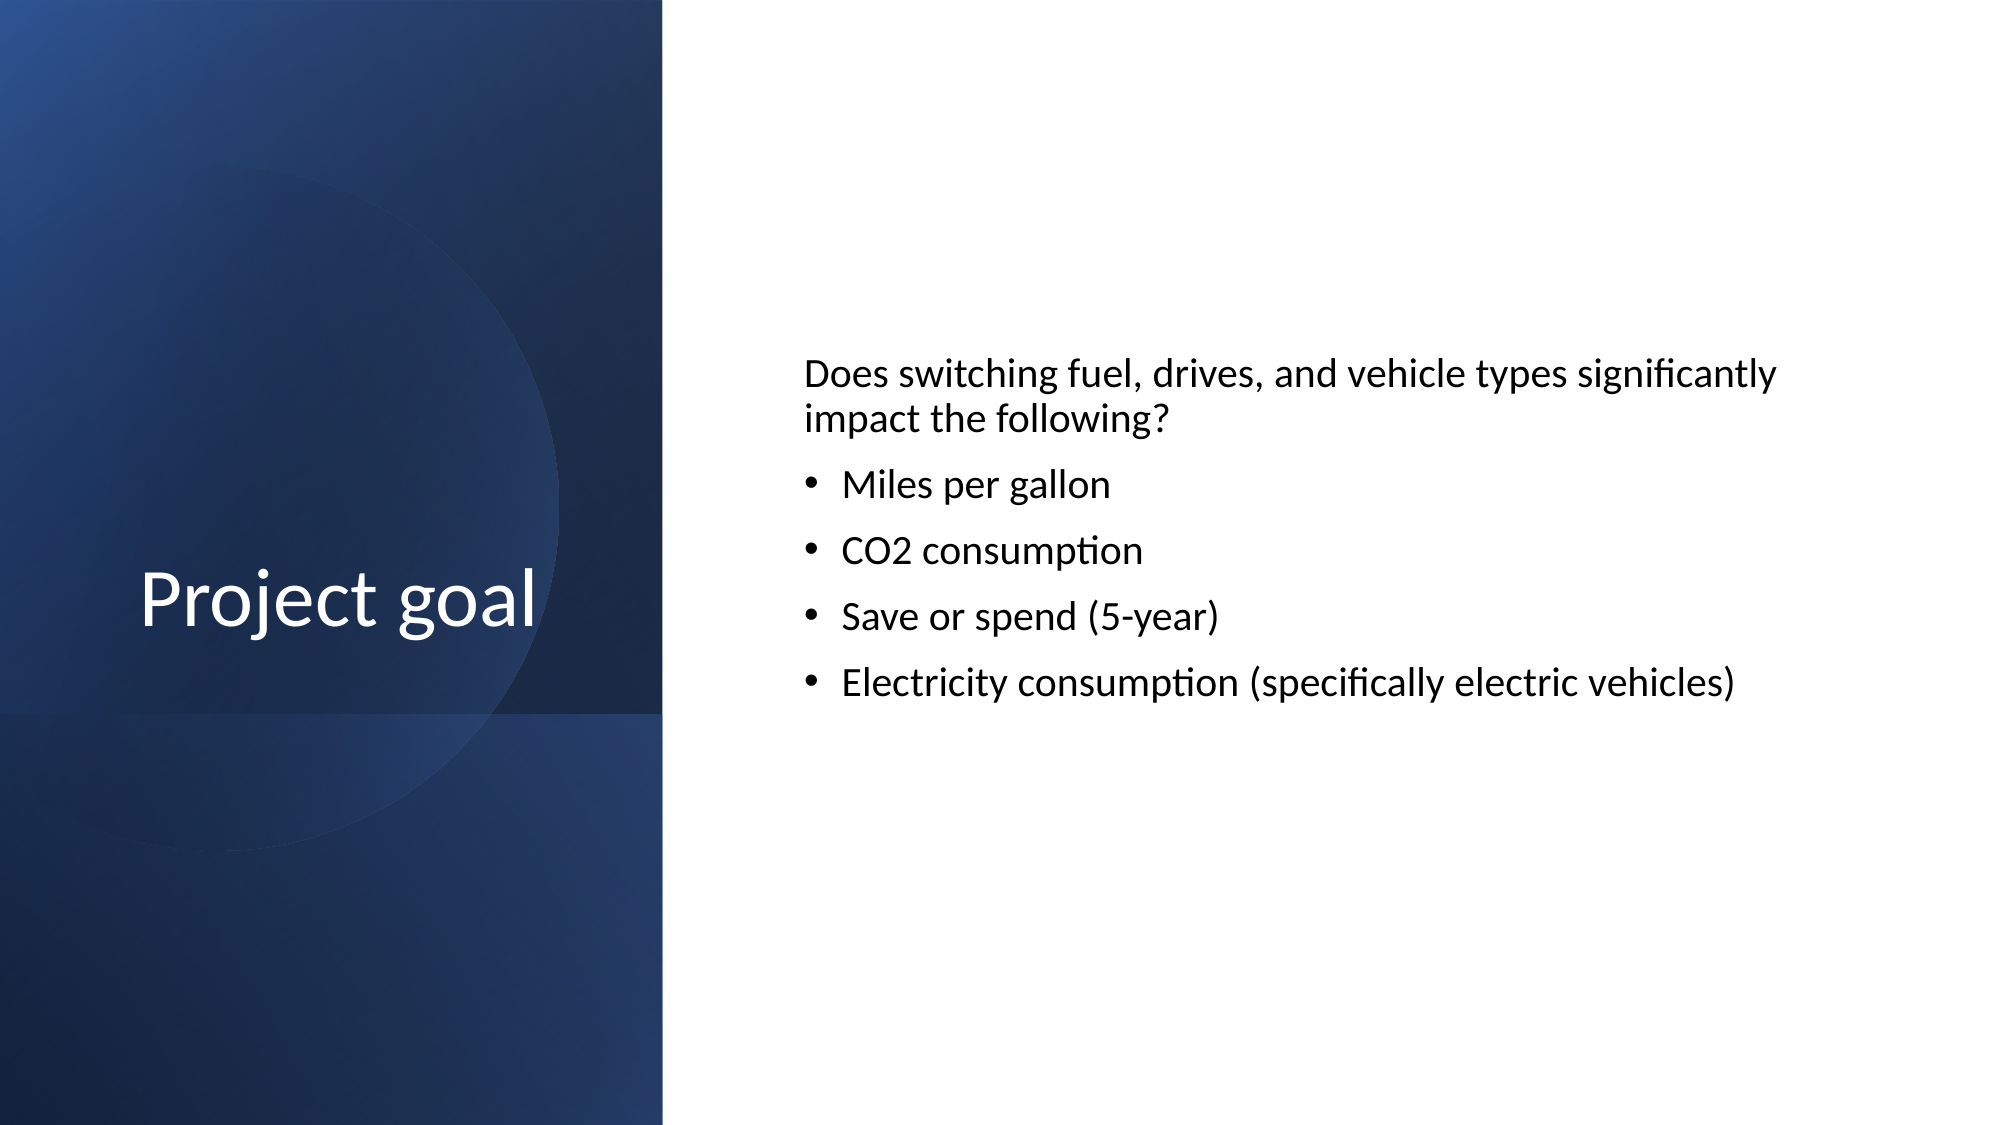

# Project goal
Does switching fuel, drives, and vehicle types significantly impact the following?
Miles per gallon
CO2 consumption
Save or spend (5-year)
Electricity consumption (specifically electric vehicles)